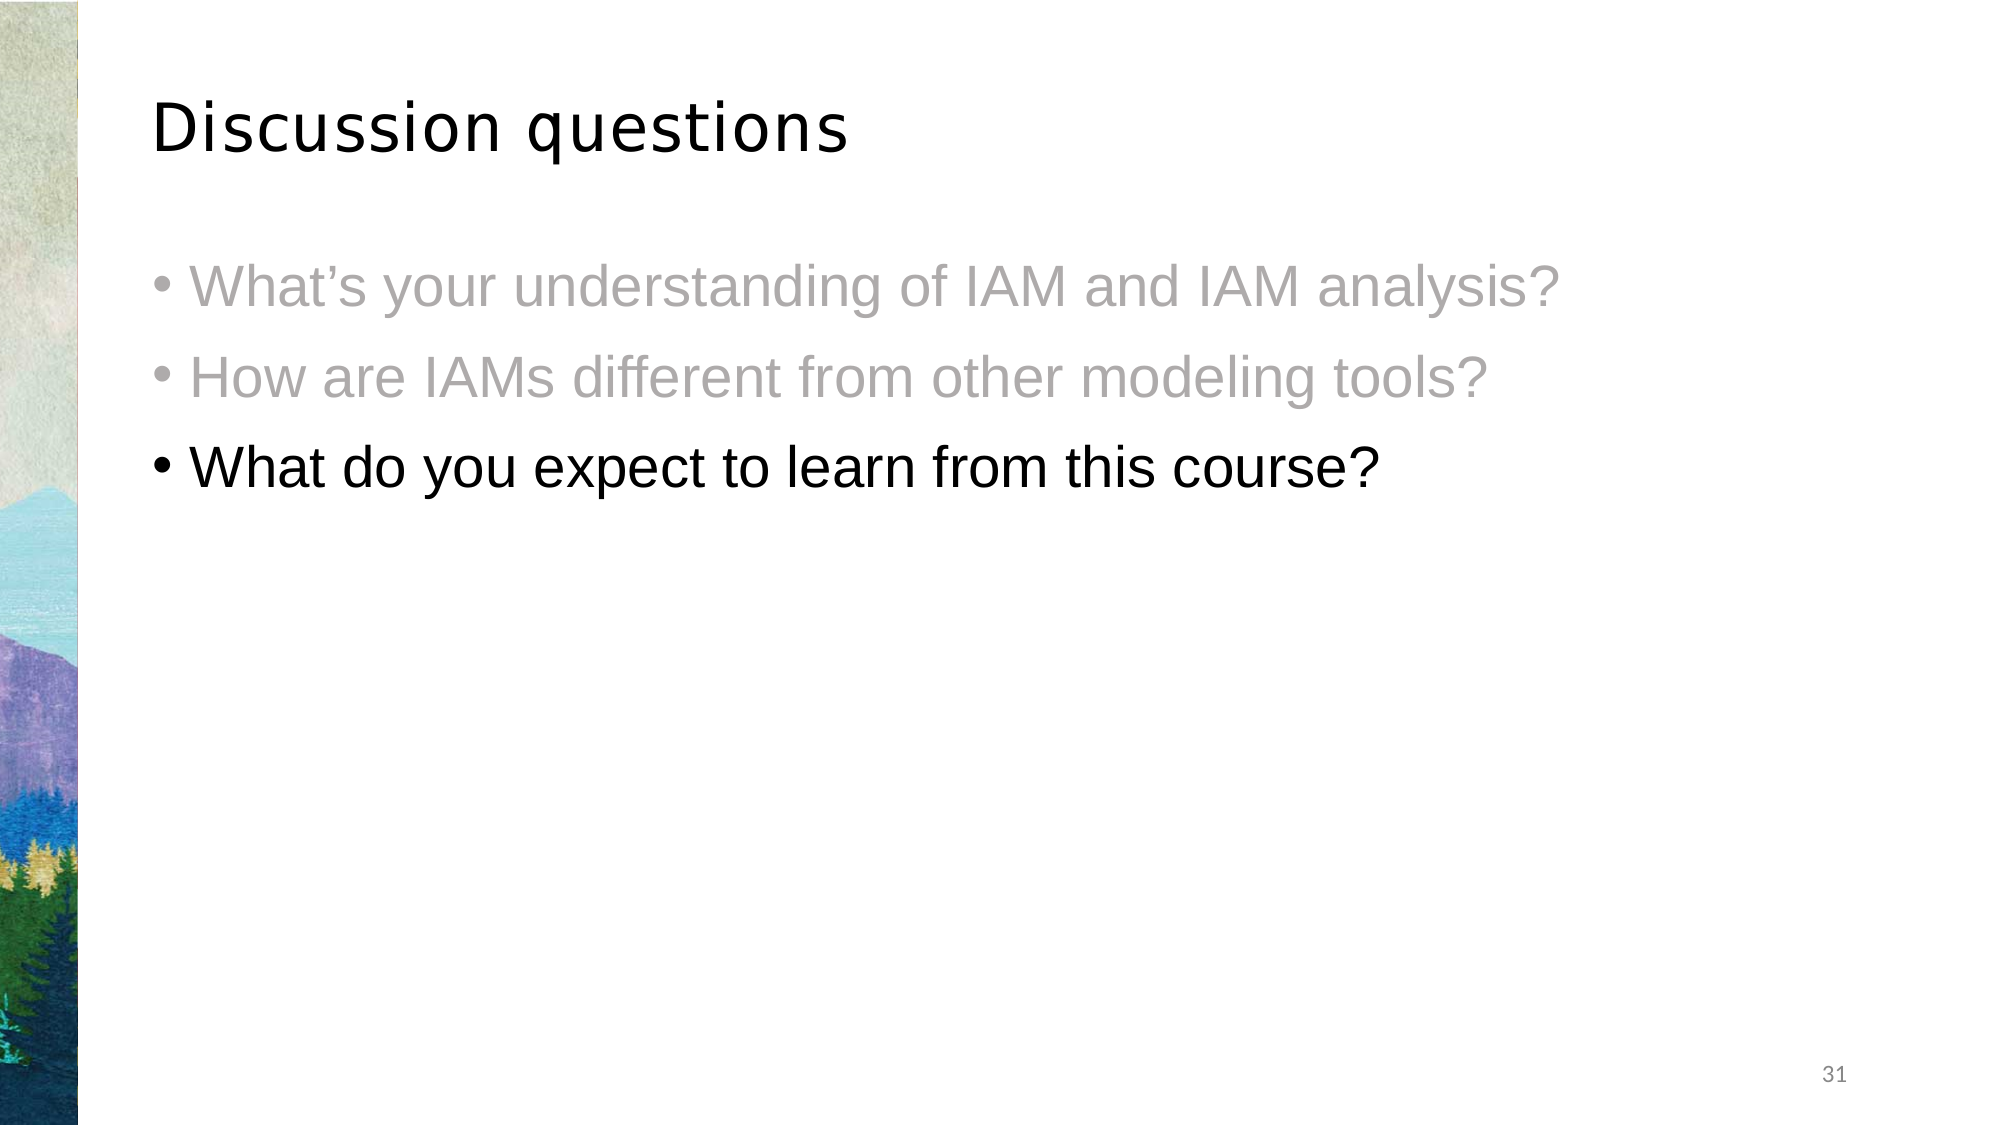

# Discussion questions
What’s your understanding of IAM and IAM analysis?
How are IAMs different from other modeling tools?
What do you expect to learn from this course?